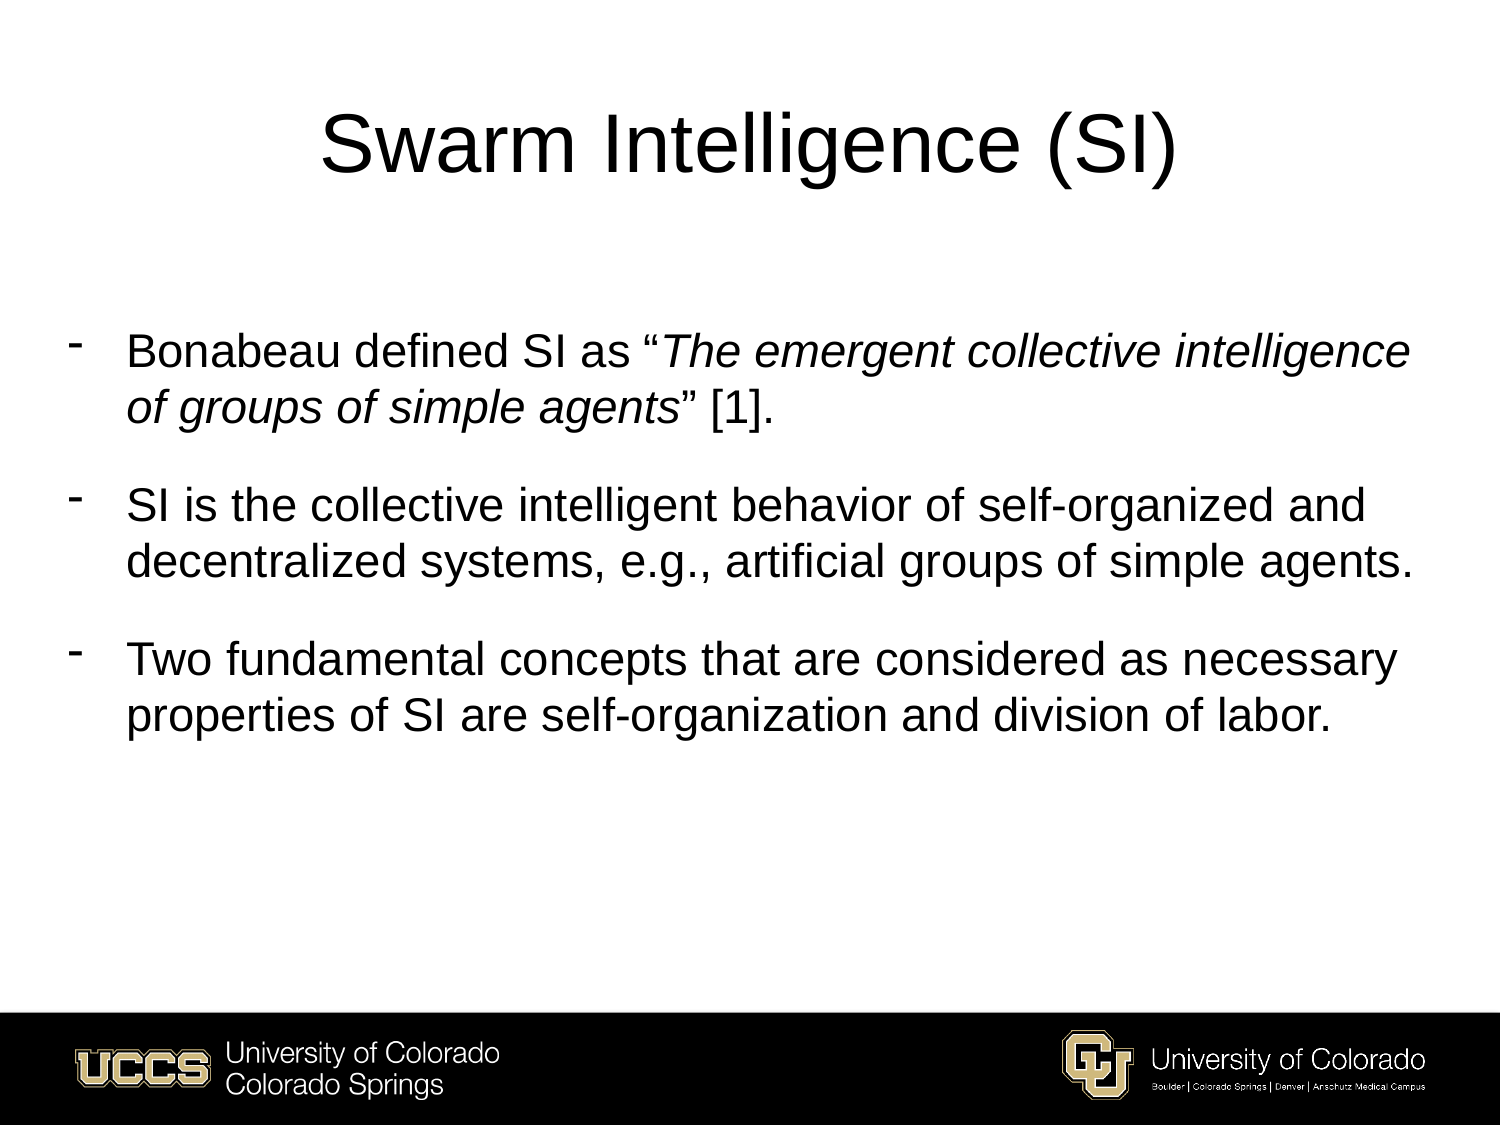

# Swarm Intelligence (SI)
Bonabeau defined SI as “The emergent collective intelligence of groups of simple agents” [1].

SI is the collective intelligent behavior of self-organized and decentralized systems, e.g., artificial groups of simple agents.

Two fundamental concepts that are considered as necessary properties of SI are self-organization and division of labor.